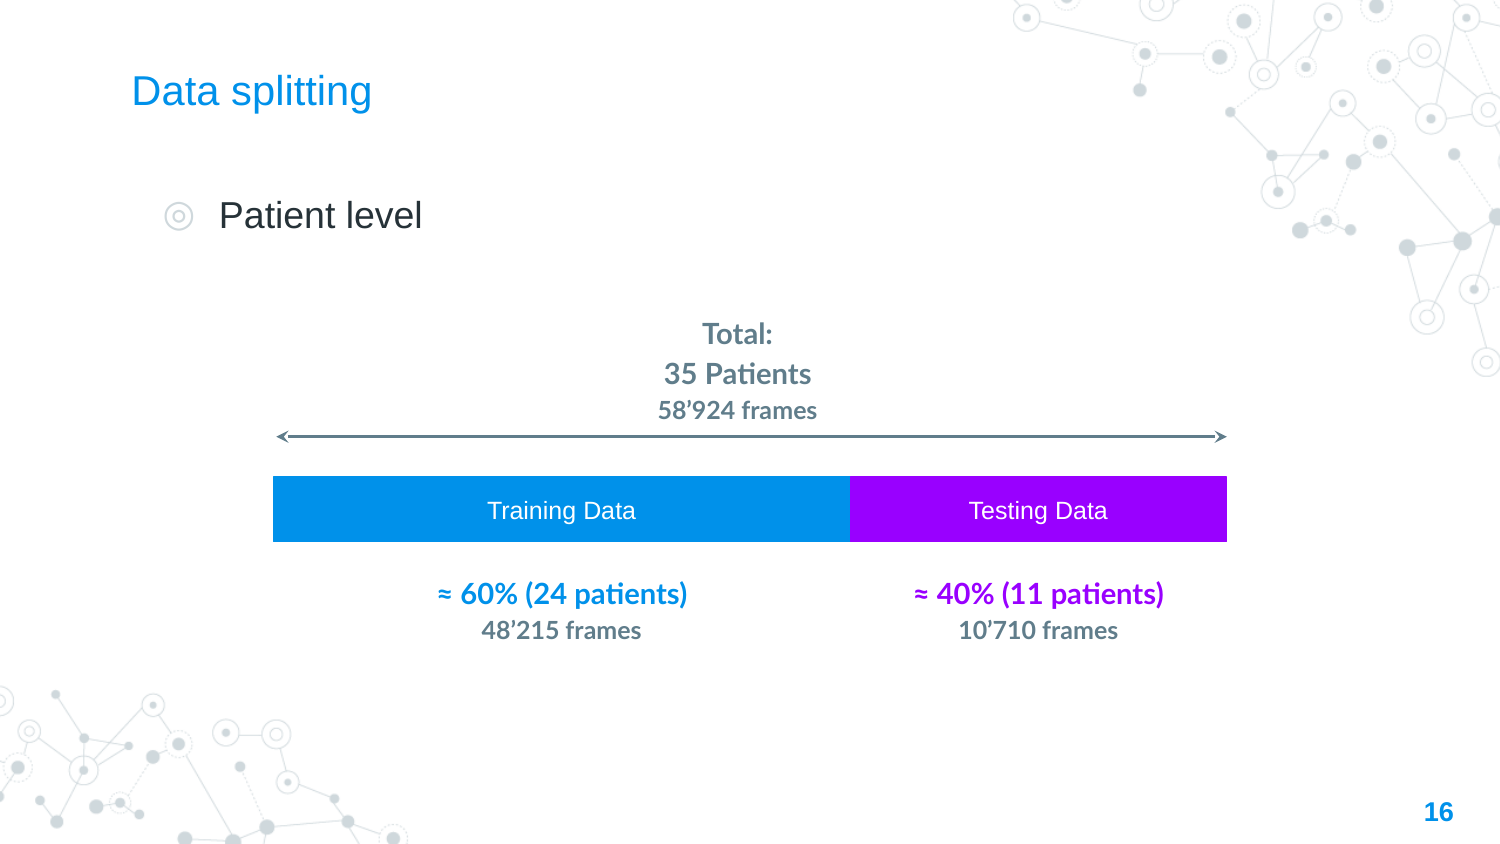

# Data splitting
Patient level
Total:
35 Patients
58’924 frames
Training Data
Testing Data
≈ 60% (24 patients)
48’215 frames
≈ 40% (11 patients)
10’710 frames
16